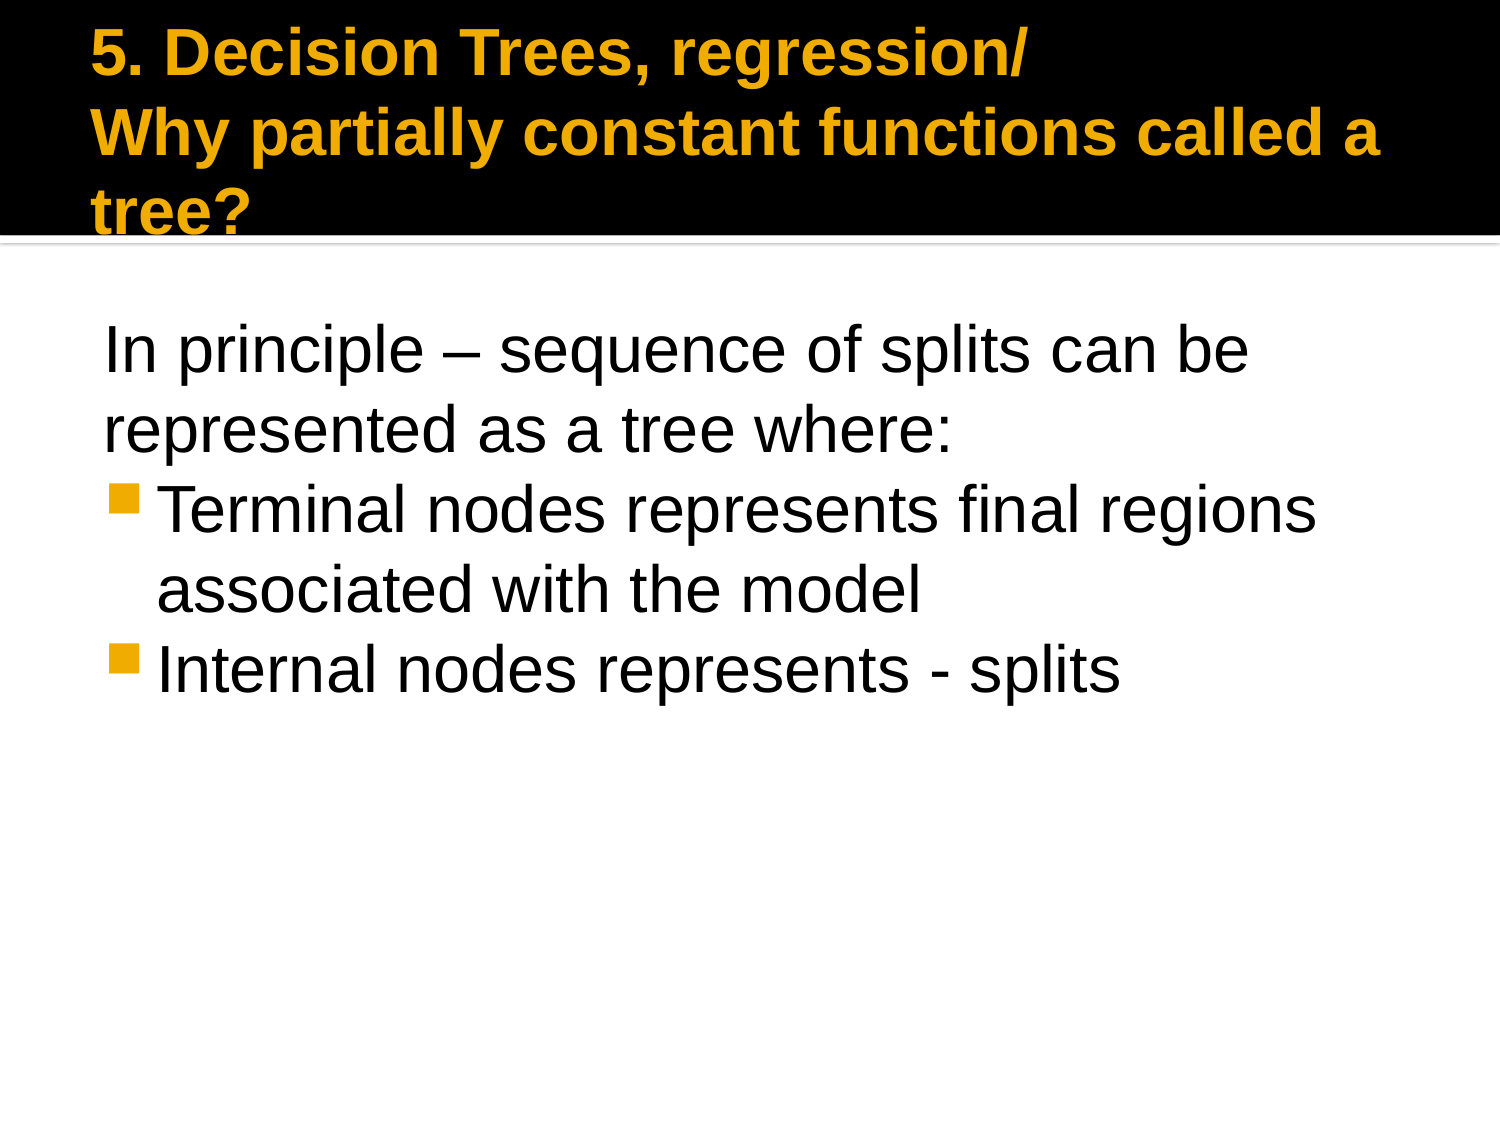

# 5. Decision Trees, regression/ Why partially constant functions called a tree?
In principle – sequence of splits can be represented as a tree where:
Terminal nodes represents final regions associated with the model
Internal nodes represents - splits